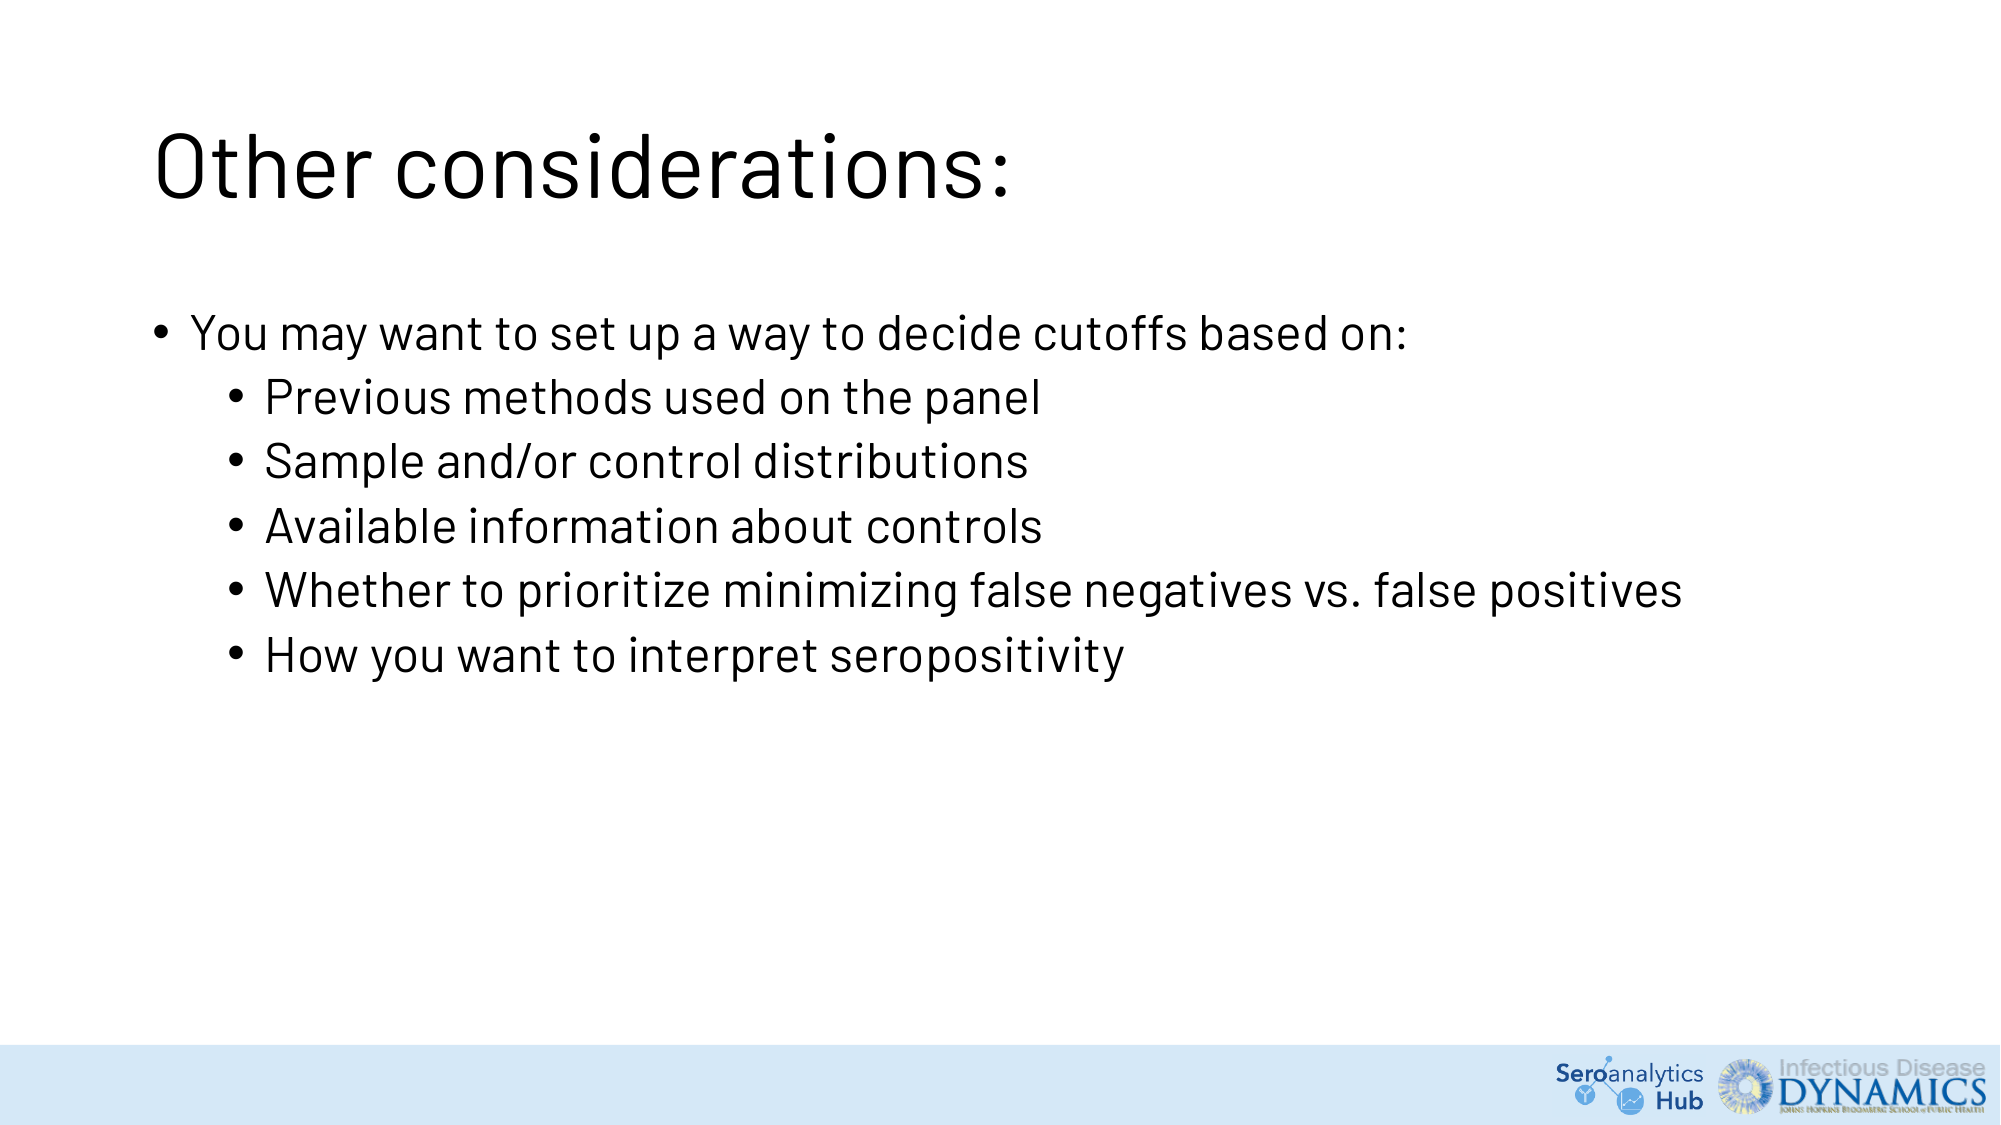

# Other considerations:
You may want to set up a way to decide cutoffs based on:
Previous methods used on the panel
Sample and/or control distributions
Available information about controls
Whether to prioritize minimizing false negatives vs. false positives
How you want to interpret seropositivity